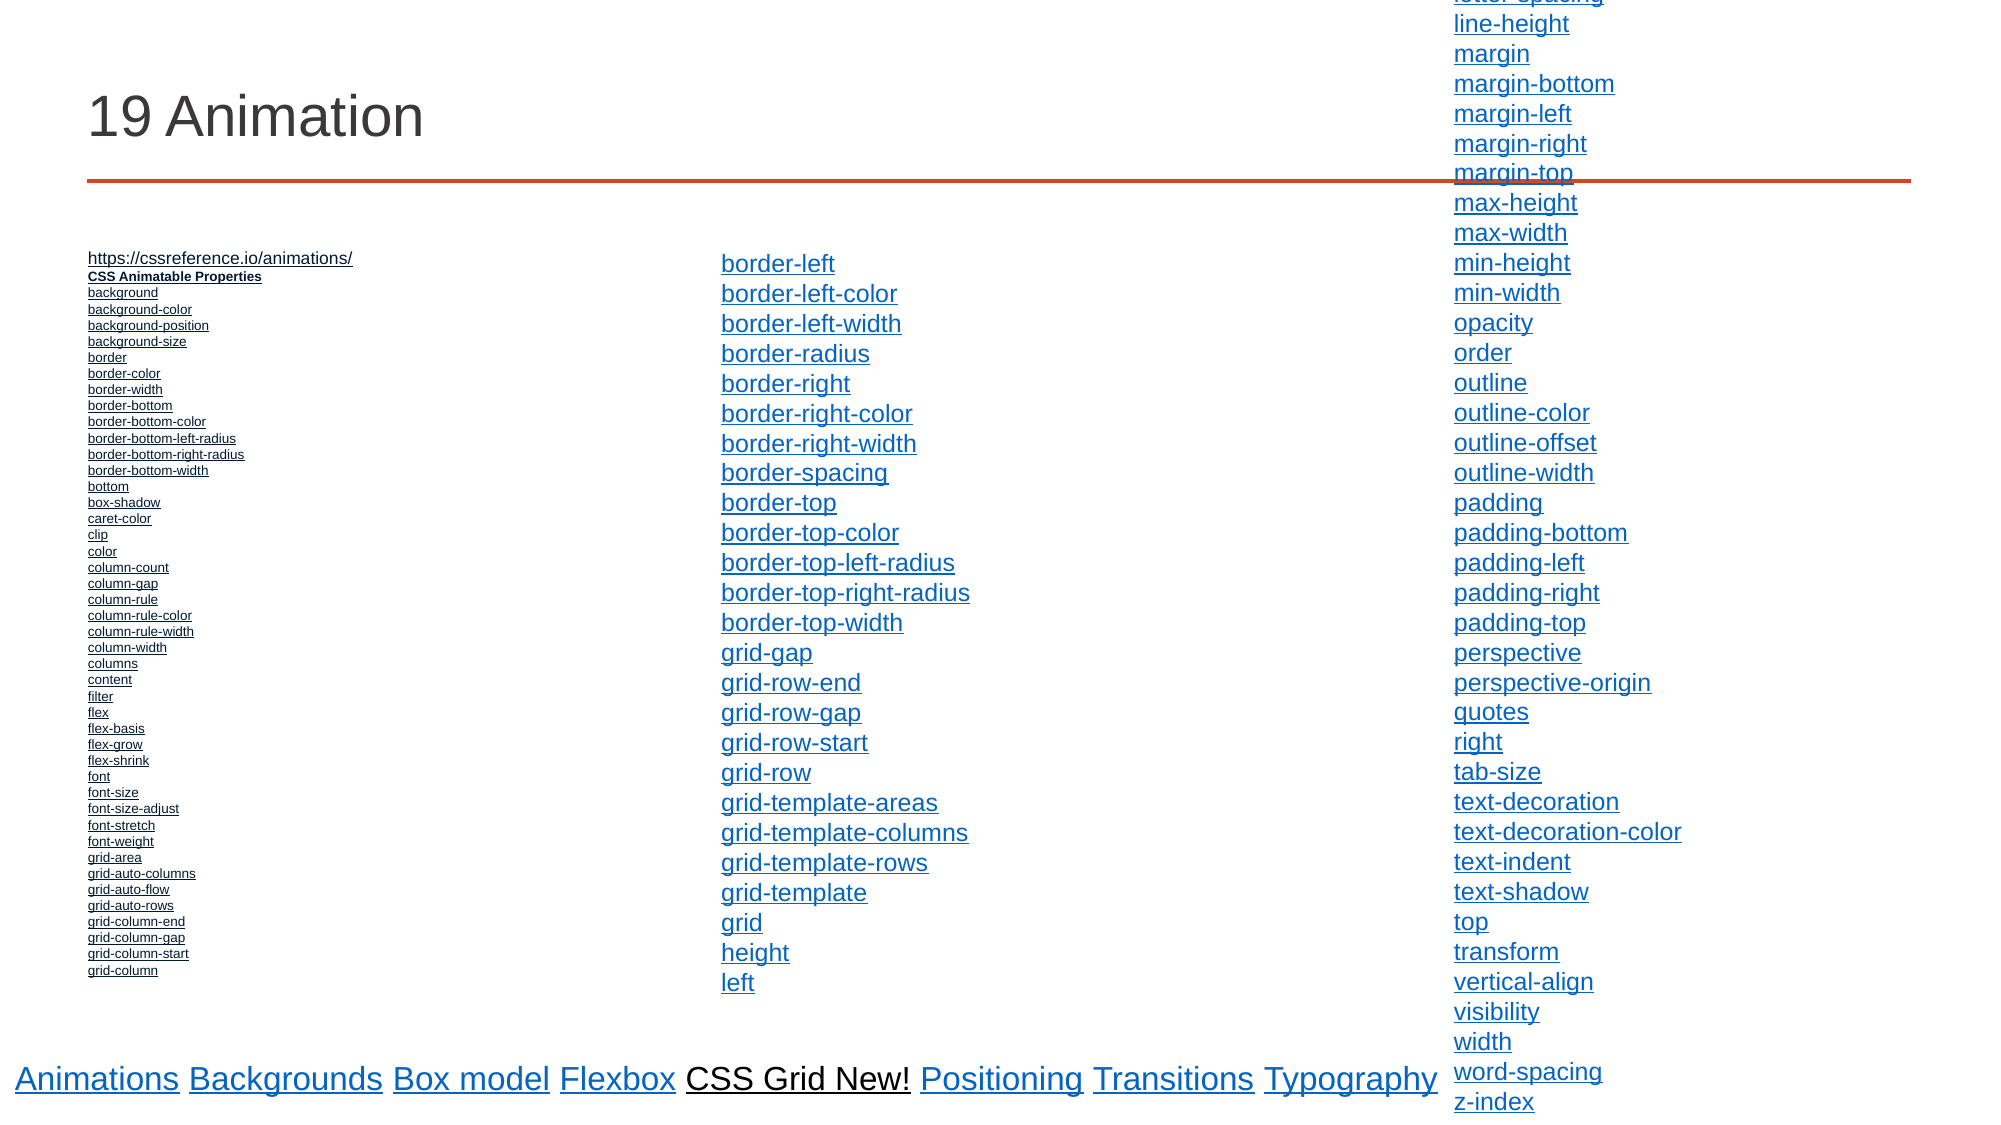

letter-spacing
line-height
margin
margin-bottom
margin-left
margin-right
margin-top
max-height
max-width
min-height
min-width
opacity
order
outline
outline-color
outline-offset
outline-width
padding
padding-bottom
padding-left
padding-right
padding-top
perspective
perspective-origin
quotes
right
tab-size
text-decoration
text-decoration-color
text-indent
text-shadow
top
transform
vertical-align
visibility
width
word-spacing
z-index

# 19 Animation
https://cssreference.io/animations/
CSS Animatable Properties
background
background-color
background-position
background-size
border
border-color
border-width
border-bottom
border-bottom-color
border-bottom-left-radius
border-bottom-right-radius
border-bottom-width
bottom
box-shadow
caret-color
clip
color
column-count
column-gap
column-rule
column-rule-color
column-rule-width
column-width
columns
content
filter
flex
flex-basis
flex-grow
flex-shrink
font
font-size
font-size-adjust
font-stretch
font-weight
grid-area
grid-auto-columns
grid-auto-flow
grid-auto-rows
grid-column-end
grid-column-gap
grid-column-start
grid-column
border-left
border-left-color
border-left-width
border-radius
border-right
border-right-color
border-right-width
border-spacing
border-top
border-top-color
border-top-left-radius
border-top-right-radius
border-top-width
grid-gap
grid-row-end
grid-row-gap
grid-row-start
grid-row
grid-template-areas
grid-template-columns
grid-template-rows
grid-template
grid
height
left

Animations Backgrounds Box model Flexbox CSS Grid New! Positioning Transitions Typography